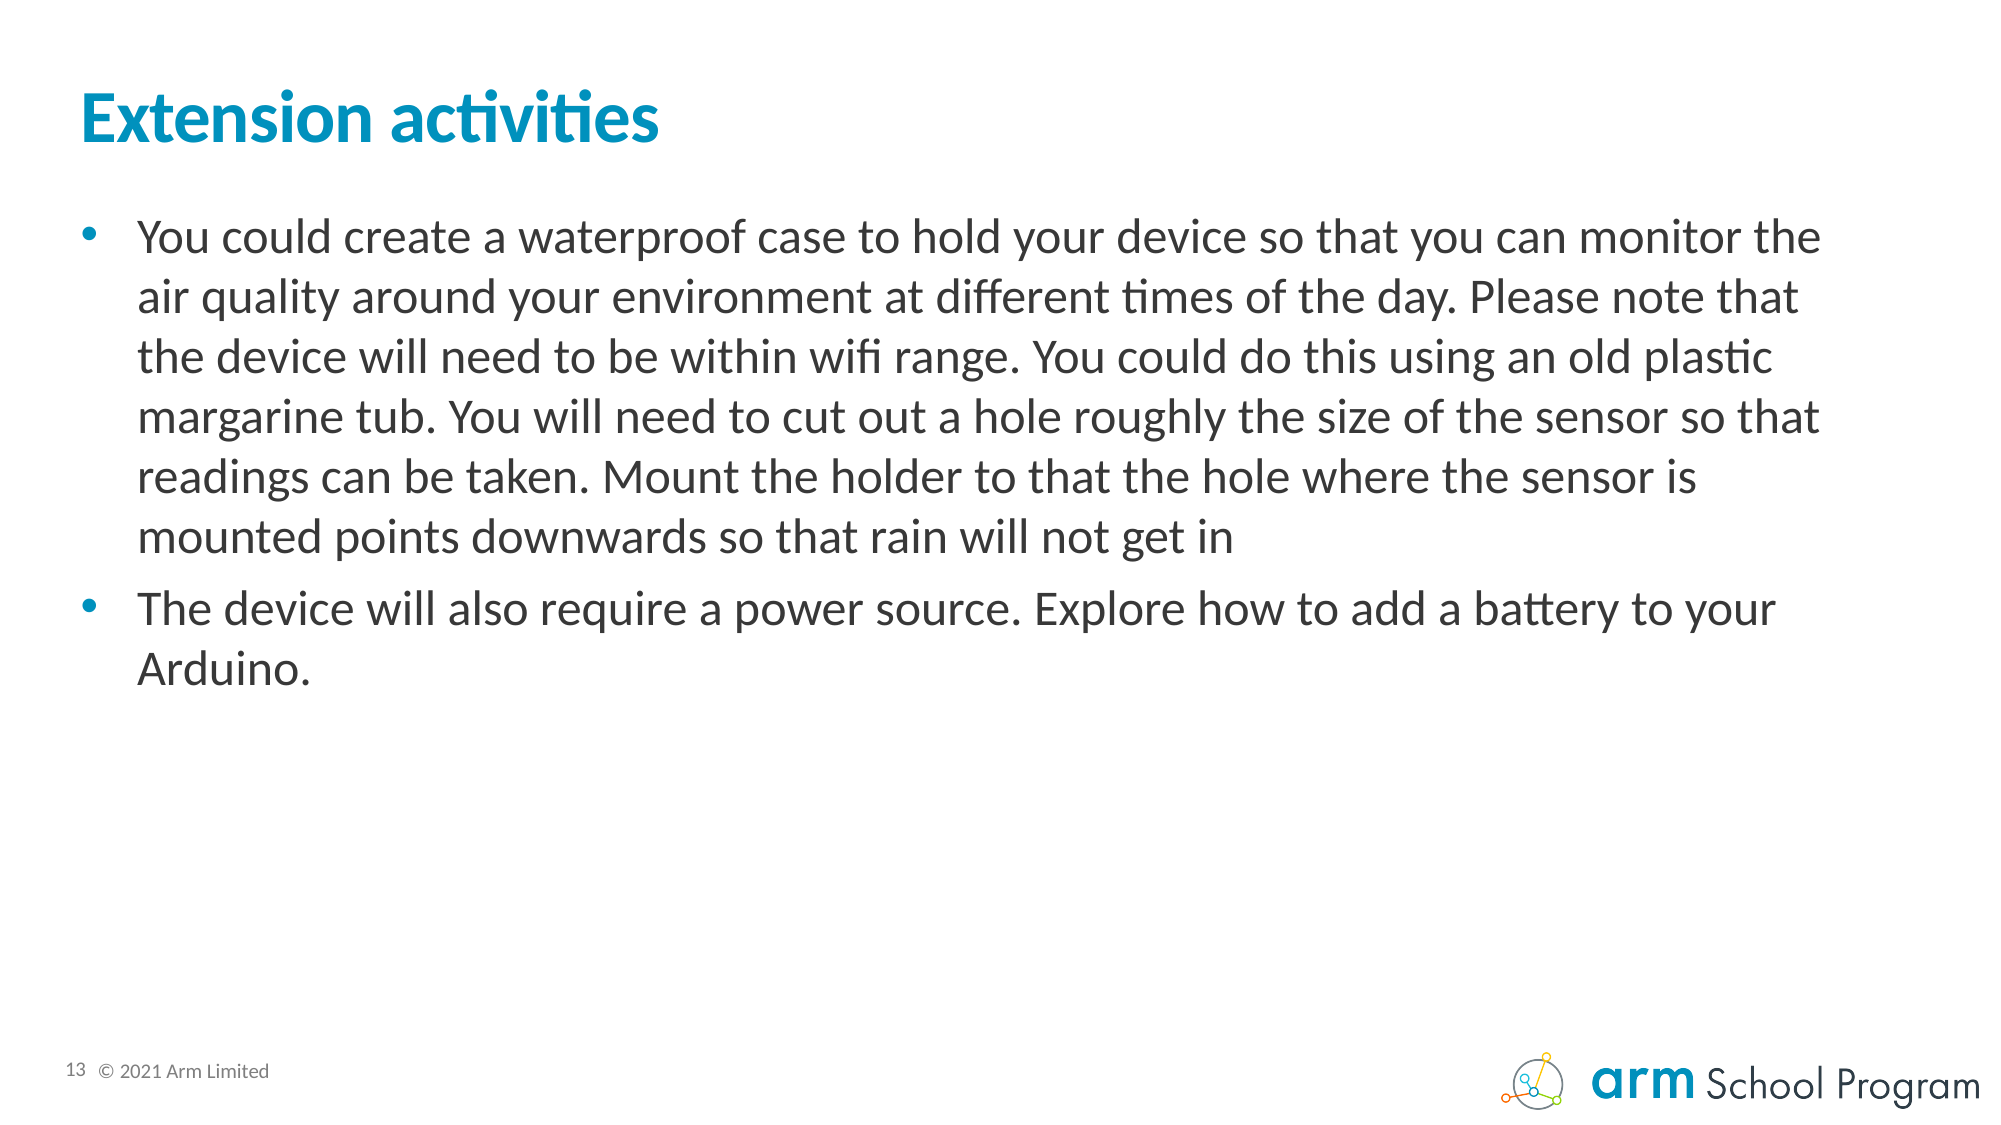

# Extension activities

You could create a waterproof case to hold your device so that you can monitor the air quality around your environment at different times of the day. Please note that the device will need to be within wifi range. You could do this using an old plastic margarine tub. You will need to cut out a hole roughly the size of the sensor so that readings can be taken. Mount the holder to that the hole where the sensor is mounted points downwards so that rain will not get in
The device will also require a power source. Explore how to add a battery to your Arduino.